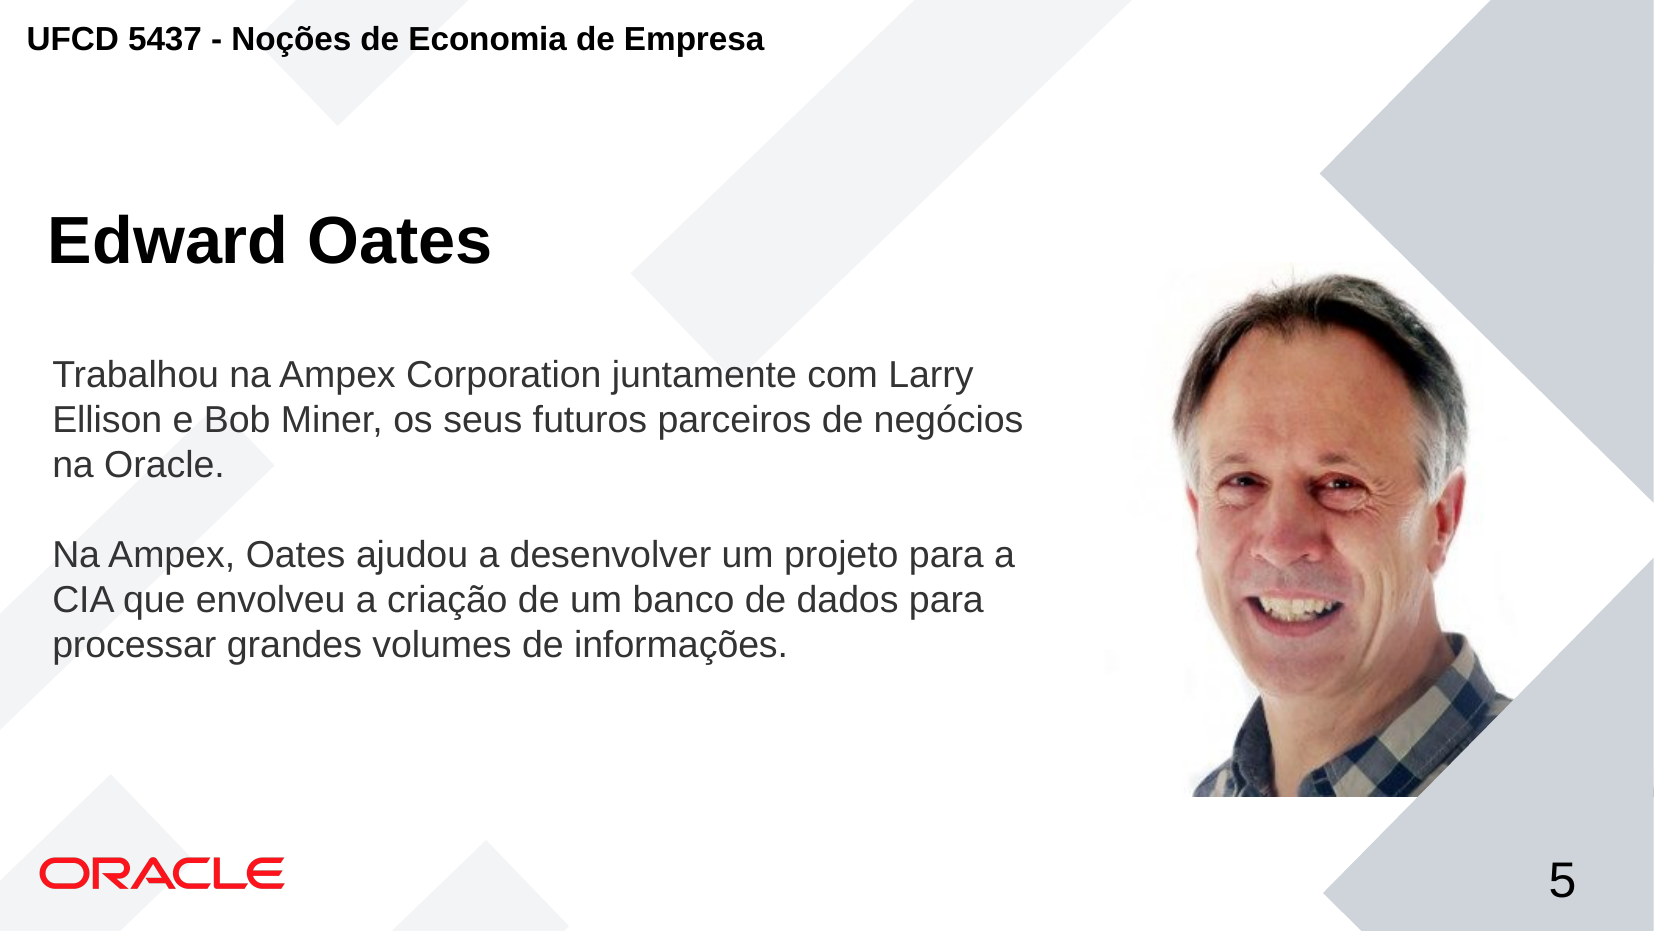

Edward Oates
Trabalhou na Ampex Corporation juntamente com Larry Ellison e Bob Miner, os seus futuros parceiros de negócios na Oracle.

Na Ampex, Oates ajudou a desenvolver um projeto para a CIA que envolveu a criação de um banco de dados para processar grandes volumes de informações.